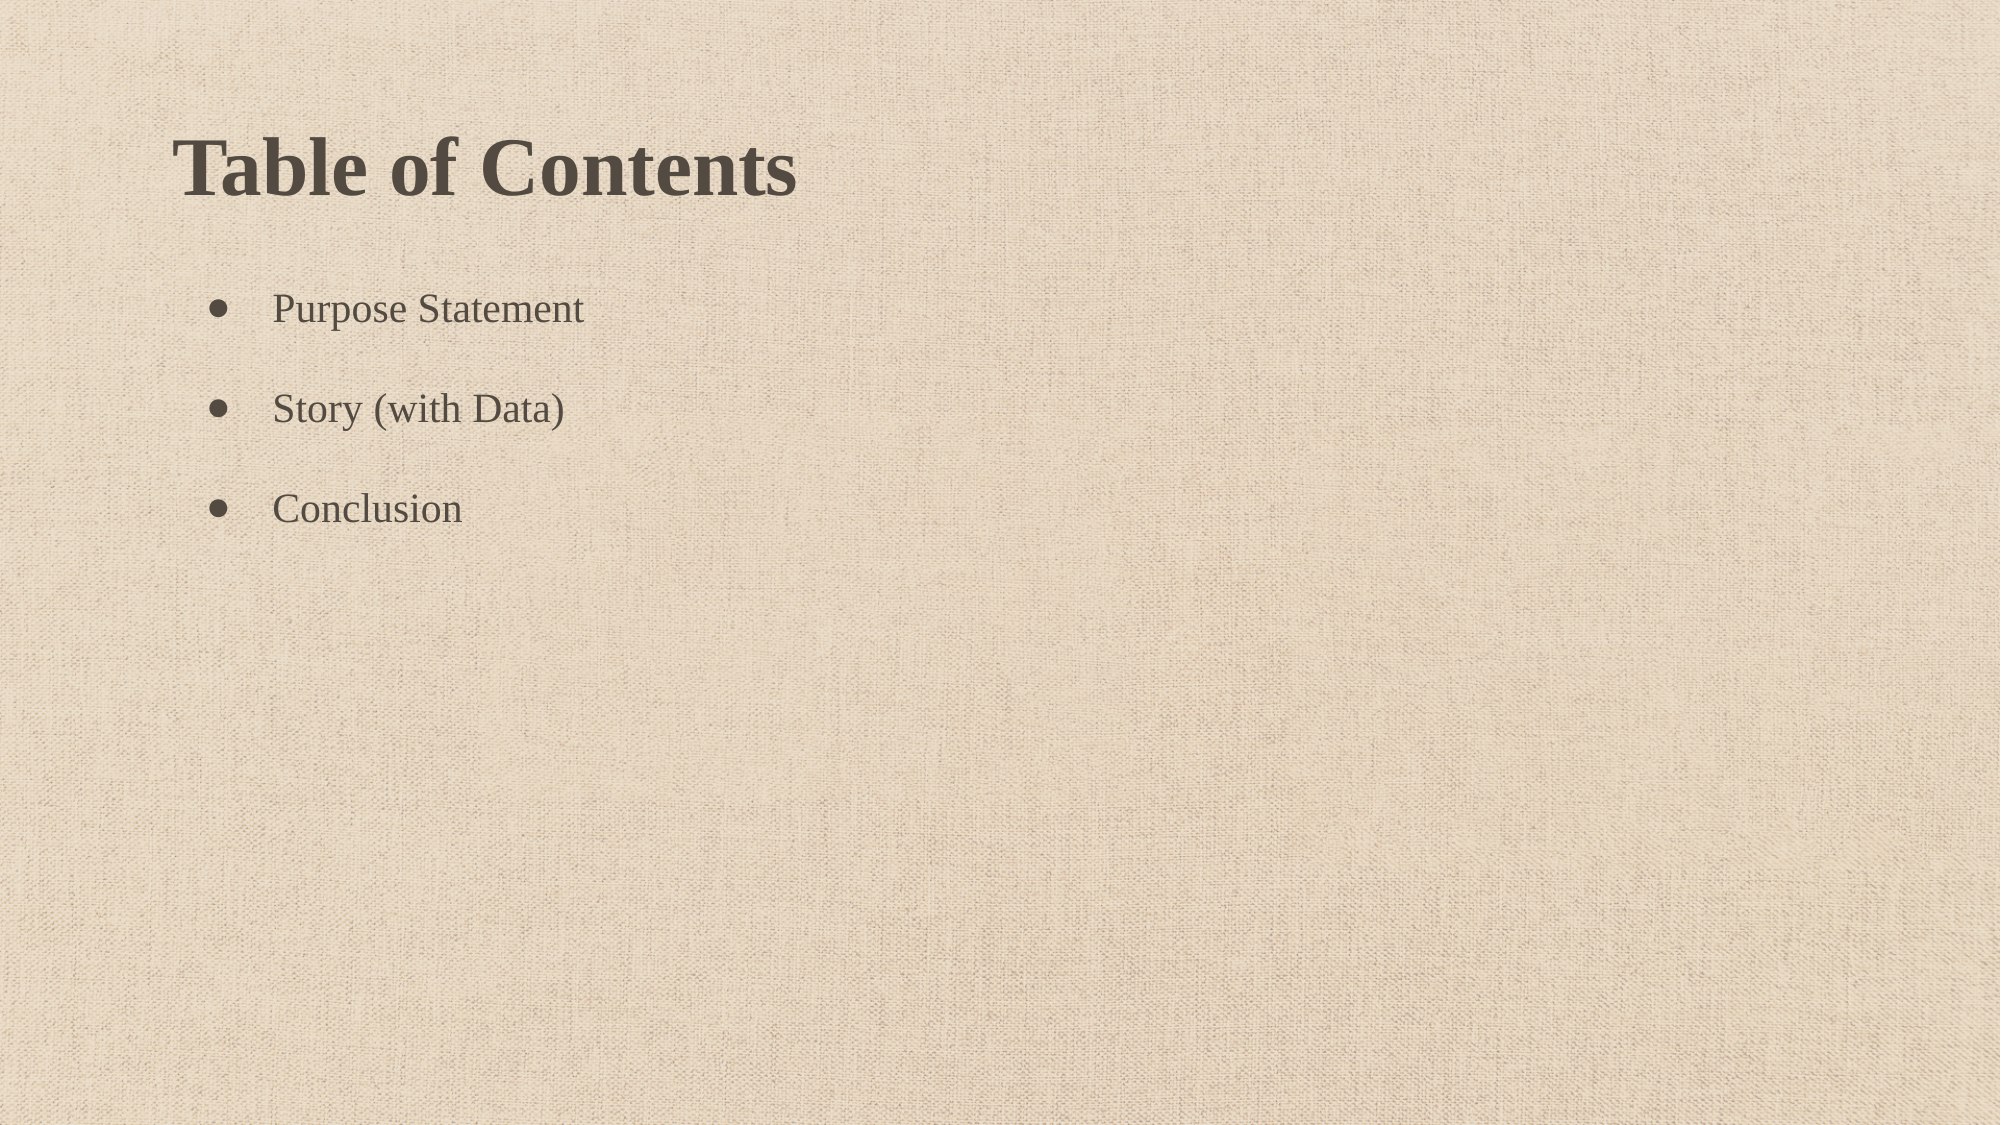

# Table of Contents
Purpose Statement

Story (with Data)

Conclusion